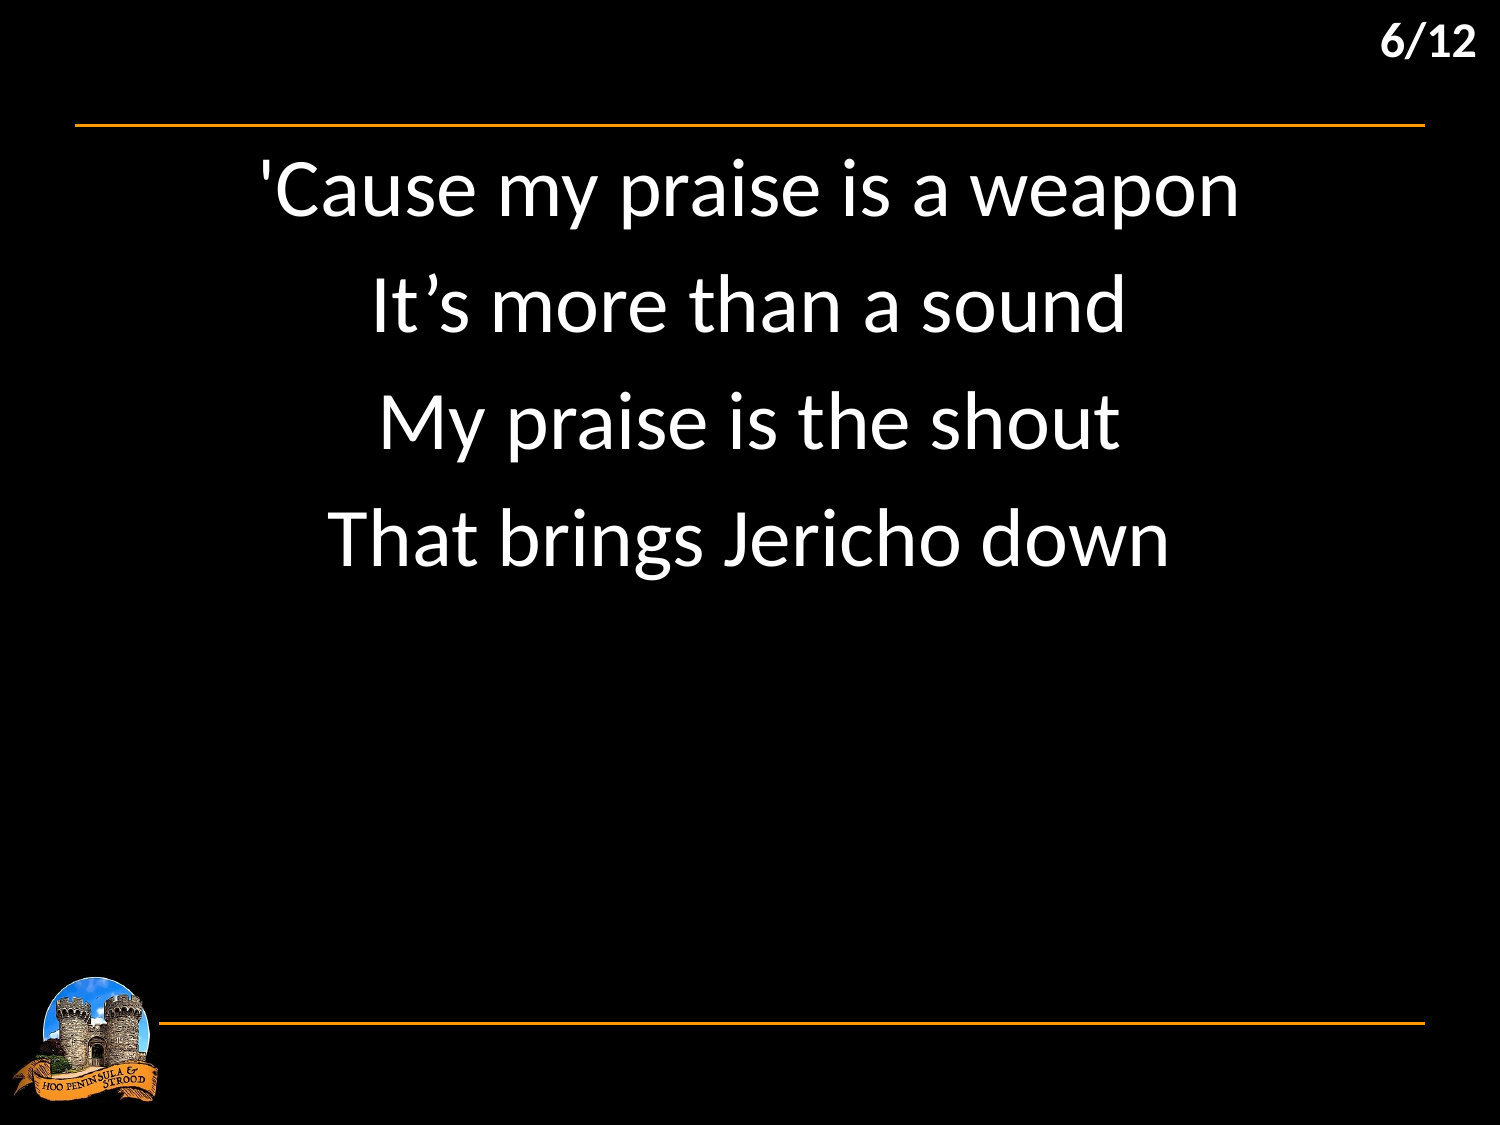

6/12
'Cause my praise is a weapon
It’s more than a sound
My praise is the shout
That brings Jericho down